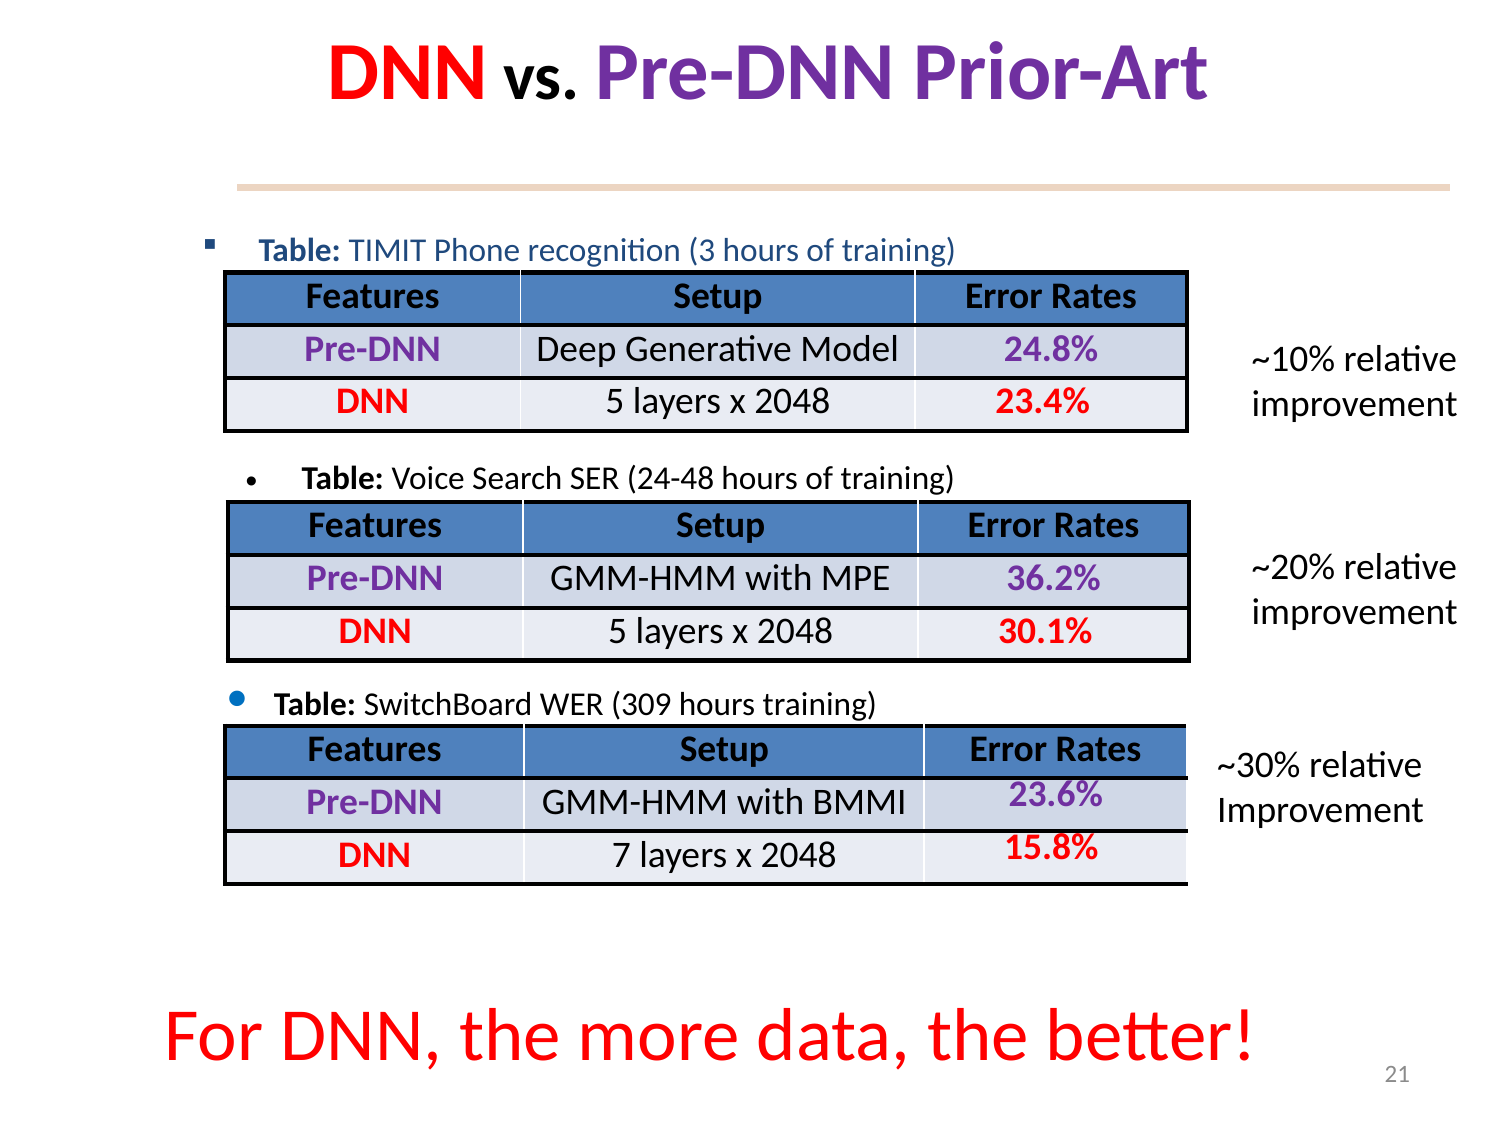

# DNN vs. Pre-DNN Prior-Art
Table: TIMIT Phone recognition (3 hours of training)
| Features | Setup | Error Rates |
| --- | --- | --- |
| Pre-DNN | Deep Generative Model | 24.8% |
| DNN | 5 layers x 2048 | 23.4% |
~10% relative
improvement
Table: Voice Search SER (24-48 hours of training)
| Features | Setup | Error Rates |
| --- | --- | --- |
| Pre-DNN | GMM-HMM with MPE | 36.2% |
| DNN | 5 layers x 2048 | 30.1% |
~20% relative
improvement
Table: SwitchBoard WER (309 hours training)
| Features | Setup | Error Rates |
| --- | --- | --- |
| Pre-DNN | GMM-HMM with BMMI | 23.6% |
| DNN | 7 layers x 2048 | 15.8% |
~30% relative
Improvement
For DNN, the more data, the better!
21